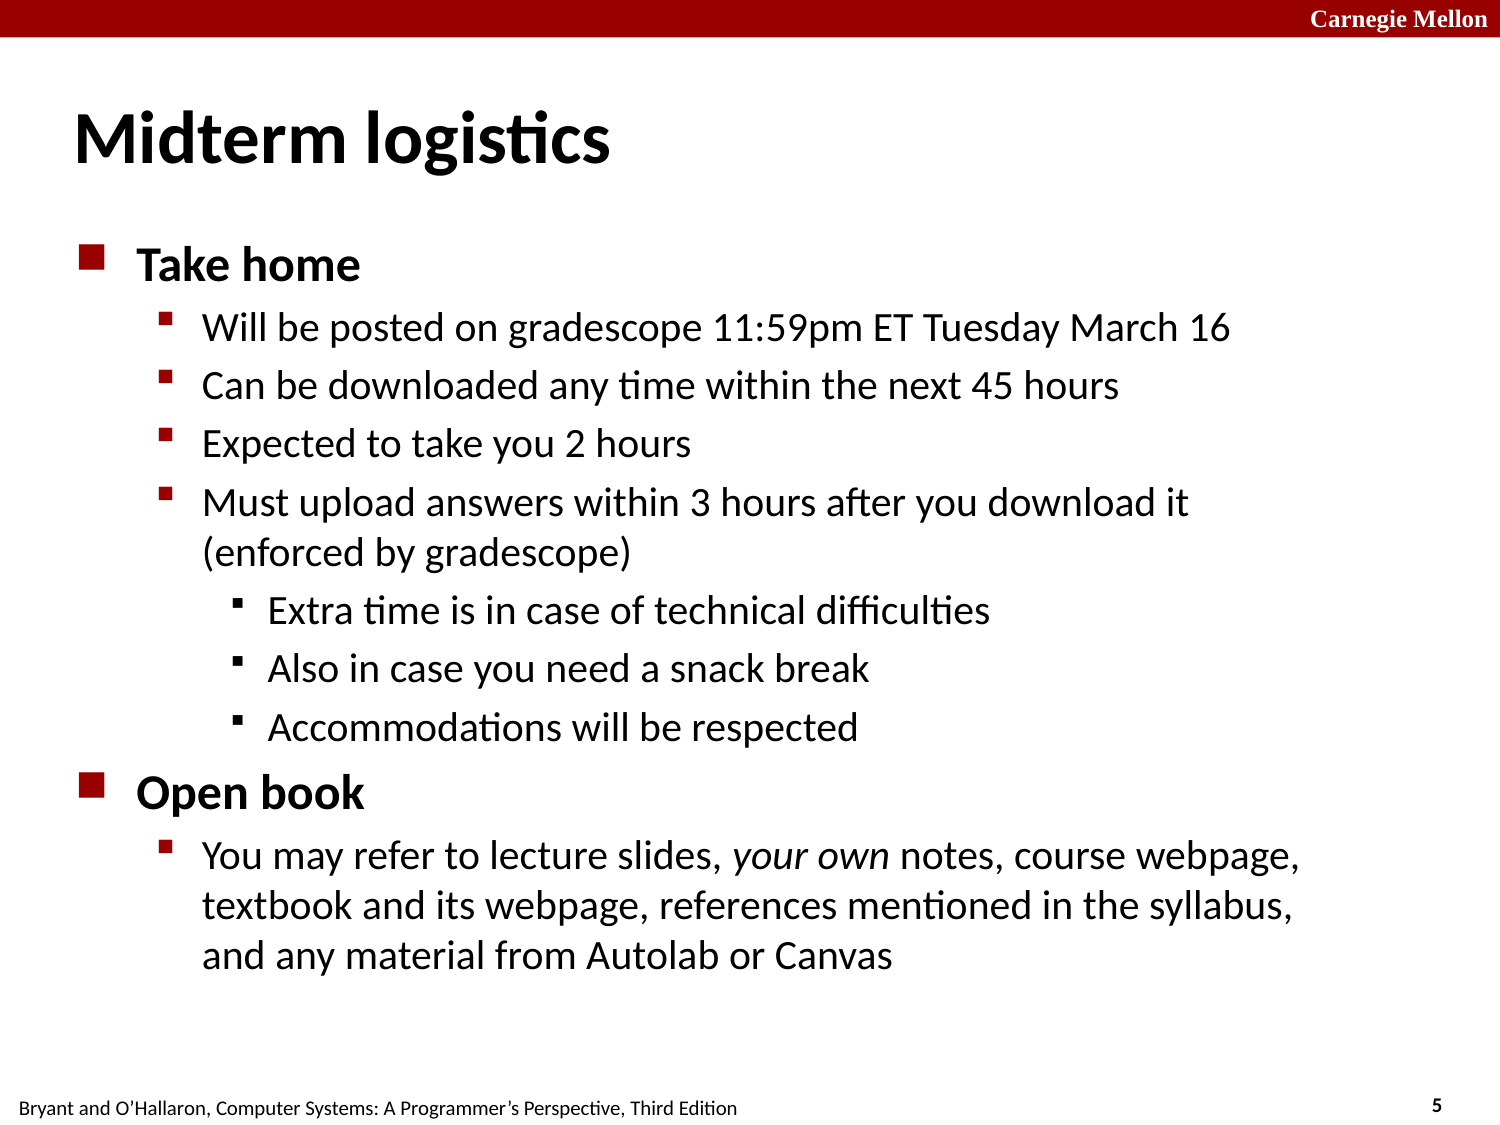

# Midterm logistics
Take home
Will be posted on gradescope 11:59pm ET Tuesday March 16
Can be downloaded any time within the next 45 hours
Expected to take you 2 hours
Must upload answers within 3 hours after you download it (enforced by gradescope)
Extra time is in case of technical difficulties
Also in case you need a snack break
Accommodations will be respected
Open book
You may refer to lecture slides, your own notes, course webpage, textbook and its webpage, references mentioned in the syllabus, and any material from Autolab or Canvas